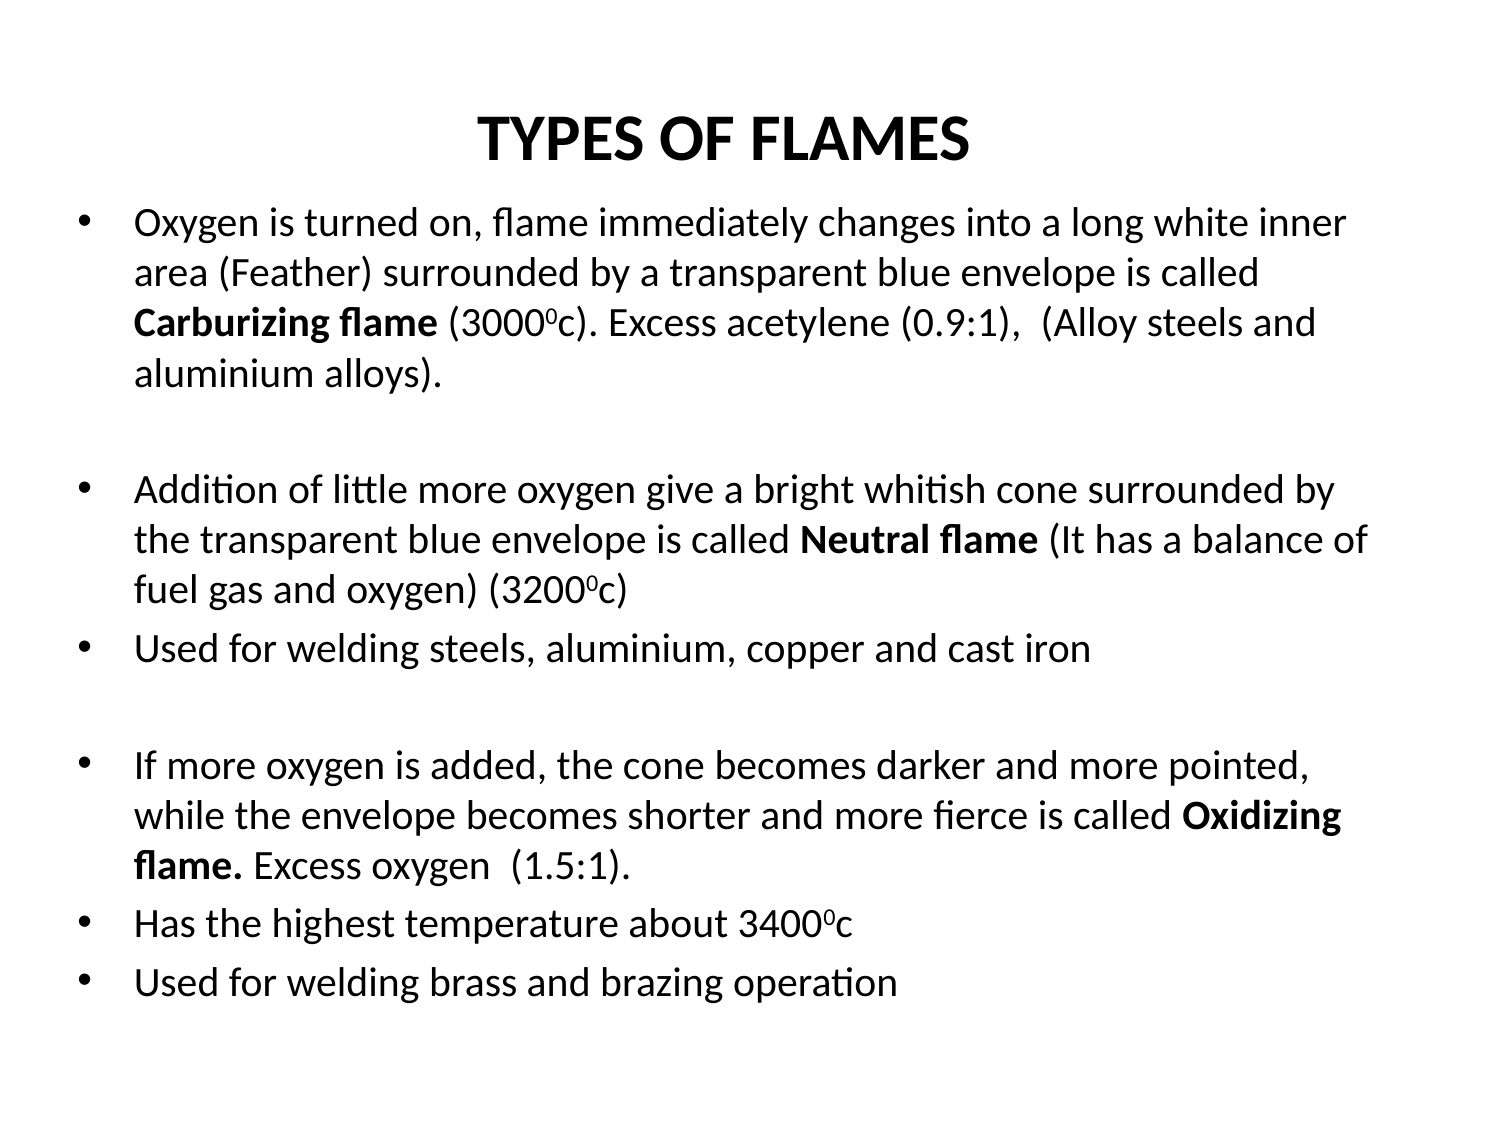

# TYPES OF FLAMES
Oxygen is turned on, flame immediately changes into a long white inner area (Feather) surrounded by a transparent blue envelope is called Carburizing flame (30000c). Excess acetylene (0.9:1),  (Alloy steels and aluminium alloys).

Addition of little more oxygen give a bright whitish cone surrounded by the transparent blue envelope is called Neutral flame (It has a balance of fuel gas and oxygen) (32000c)
Used for welding steels, aluminium, copper and cast iron

If more oxygen is added, the cone becomes darker and more pointed, while the envelope becomes shorter and more fierce is called Oxidizing flame. Excess oxygen  (1.5:1).
Has the highest temperature about 34000c
Used for welding brass and brazing operation